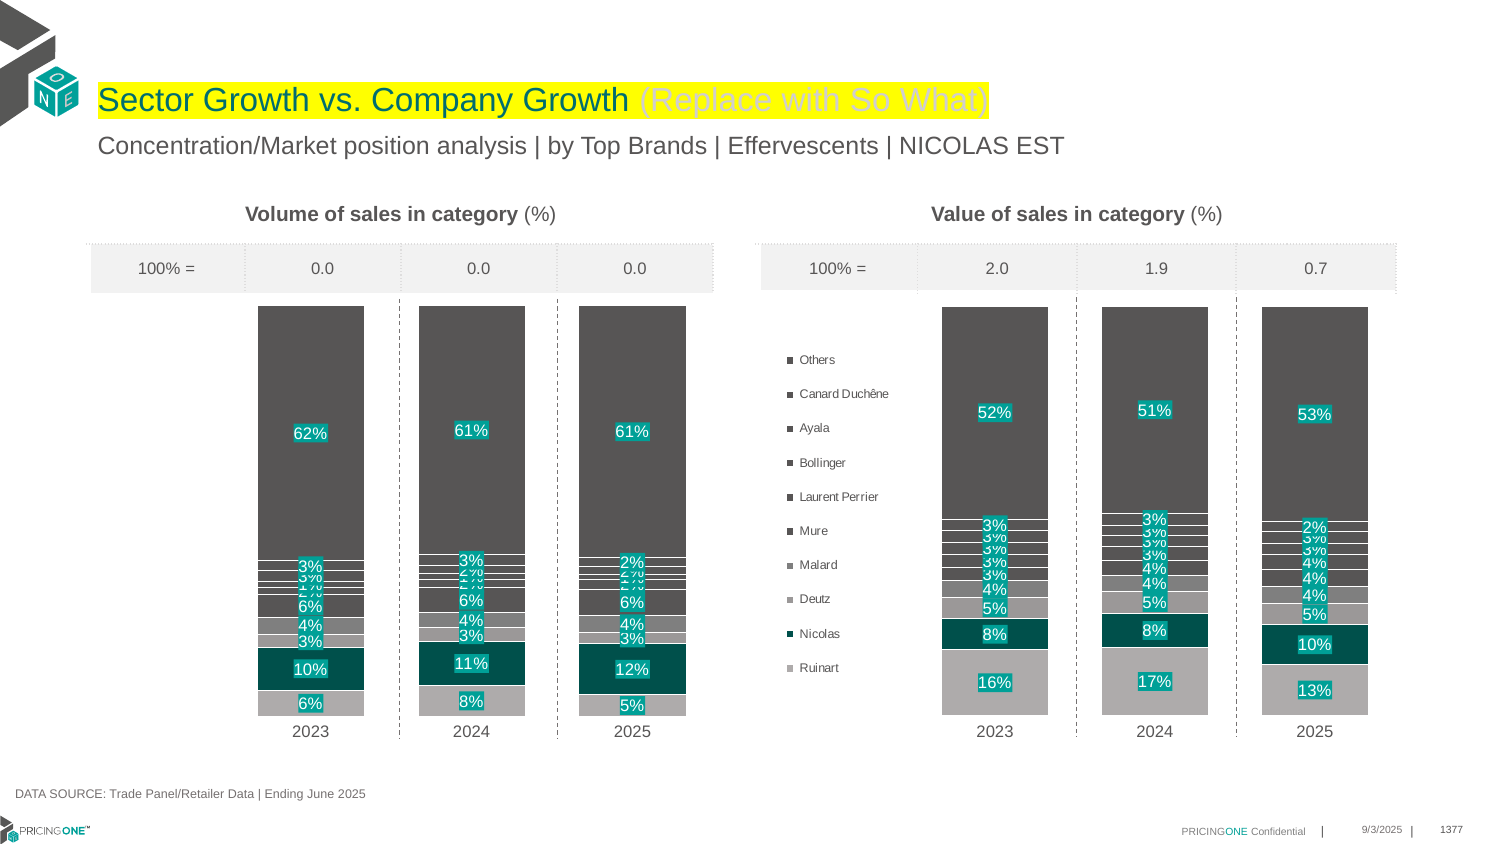

# Sector Growth vs. Company Growth (Replace with So What)
Concentration/Market position analysis | by Top Brands | Effervescents | NICOLAS EST
| Volume of sales in category (%) |  |  |  |
| --- | --- | --- | --- |
| 100% = | 0.0 | 0.0 | 0.0 |
| Value of sales in category (%) |  |  |  |
| --- | --- | --- | --- |
| 100% = | 2.0 | 1.9 | 0.7 |

### Chart

| Category | Ruinart | Nicolas | Deutz | Malard | Mure | Laurent Perrier | Bollinger | Ayala | Canard Duchêne | Others |
|---|---|---|---|---|---|---|---|---|---|---|
| 2023 | 0.06359199409400378 | 0.10403166270199328 | 0.032462472315642685 | 0.0411163973423017 | 0.05508161758674432 | 0.018169141169715363 | 0.01417028955787056 | 0.025059470100894102 | 0.025223525551636452 | 0.6210934295791977 |
| 2024 | 0.07527920962199312 | 0.10627147766323024 | 0.03367697594501718 | 0.03754295532646048 | 0.05960051546391753 | 0.02149914089347079 | 0.01290807560137457 | 0.01948024054982818 | 0.02693298969072165 | 0.6068084192439862 |
| 2025 | 0.05237222094888838 | 0.12411184964473986 | 0.028650011460004583 | 0.040224616089846434 | 0.06366032546413018 | 0.022920009168003668 | 0.012033004813201926 | 0.020456108182443273 | 0.020914508365803348 | 0.6146573458629384 |

### Chart

| Category | Ruinart | Nicolas | Deutz | Malard | Mure | Laurent Perrier | Bollinger | Ayala | Canard Duchêne | Others |
|---|---|---|---|---|---|---|---|---|---|---|
| 2023 | 0.16099057367563074 | 0.07596689610777937 | 0.05259281040362629 | 0.04004821938928067 | 0.03294147215166359 | 0.030940774788431716 | 0.029289752436052686 | 0.030000029801847516 | 0.026536558423045174 | 0.5206929128226423 |
| 2024 | 0.16745477064741243 | 0.08124322947034723 | 0.05492706976947763 | 0.038776800094624586 | 0.0356645058288431 | 0.03427431645983171 | 0.026541257829585083 | 0.02505050378732812 | 0.02968585784532111 | 0.506381688267229 |
| 2025 | 0.12560731740772024 | 0.09590020141641219 | 0.05182682520087497 | 0.04323450212606213 | 0.03984435348219378 | 0.0370115291043106 | 0.026781885517510234 | 0.02856503439961305 | 0.024184407915159654 | 0.5270439434301432 |
DATA SOURCE: Trade Panel/Retailer Data | Ending June 2025

9/3/2025
1377